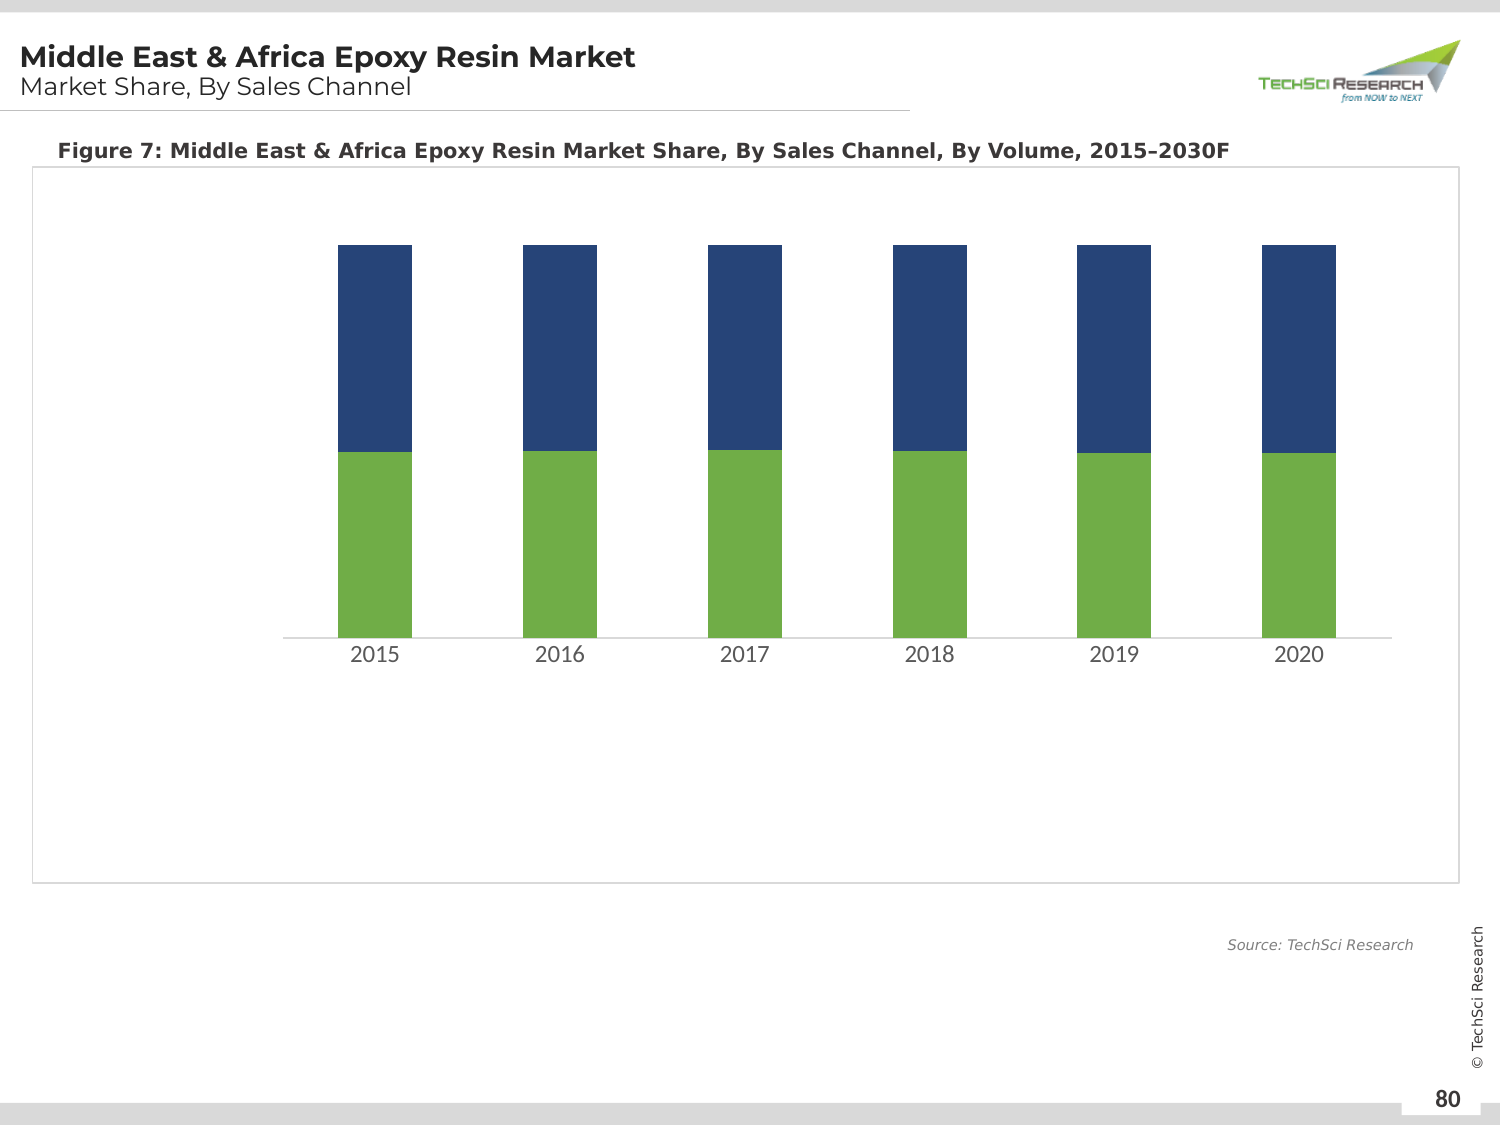

Middle East & Africa Epoxy Resin Market
Market Share, By Sales Channel
Figure 7: Middle East & Africa Epoxy Resin Market Share, By Sales Channel, By Volume, 2015–2030F

### Chart

| Category | Direct Company Sale | Indirect |
|---|---|---|
| 2015 | 0.47302937447168214 | 0.5269706255283179 |
| 2016 | 0.4754808051153186 | 0.5245191948846815 |
| 2017 | 0.4790303698092418 | 0.5209696301907583 |
| 2018 | 0.47682442152488236 | 0.5231755784751176 |
| 2019 | 0.47112796386021577 | 0.5288720361397843 |
| 2020 | 0.47091911965485217 | 0.5290808803451479 |
Source: TechSci Research